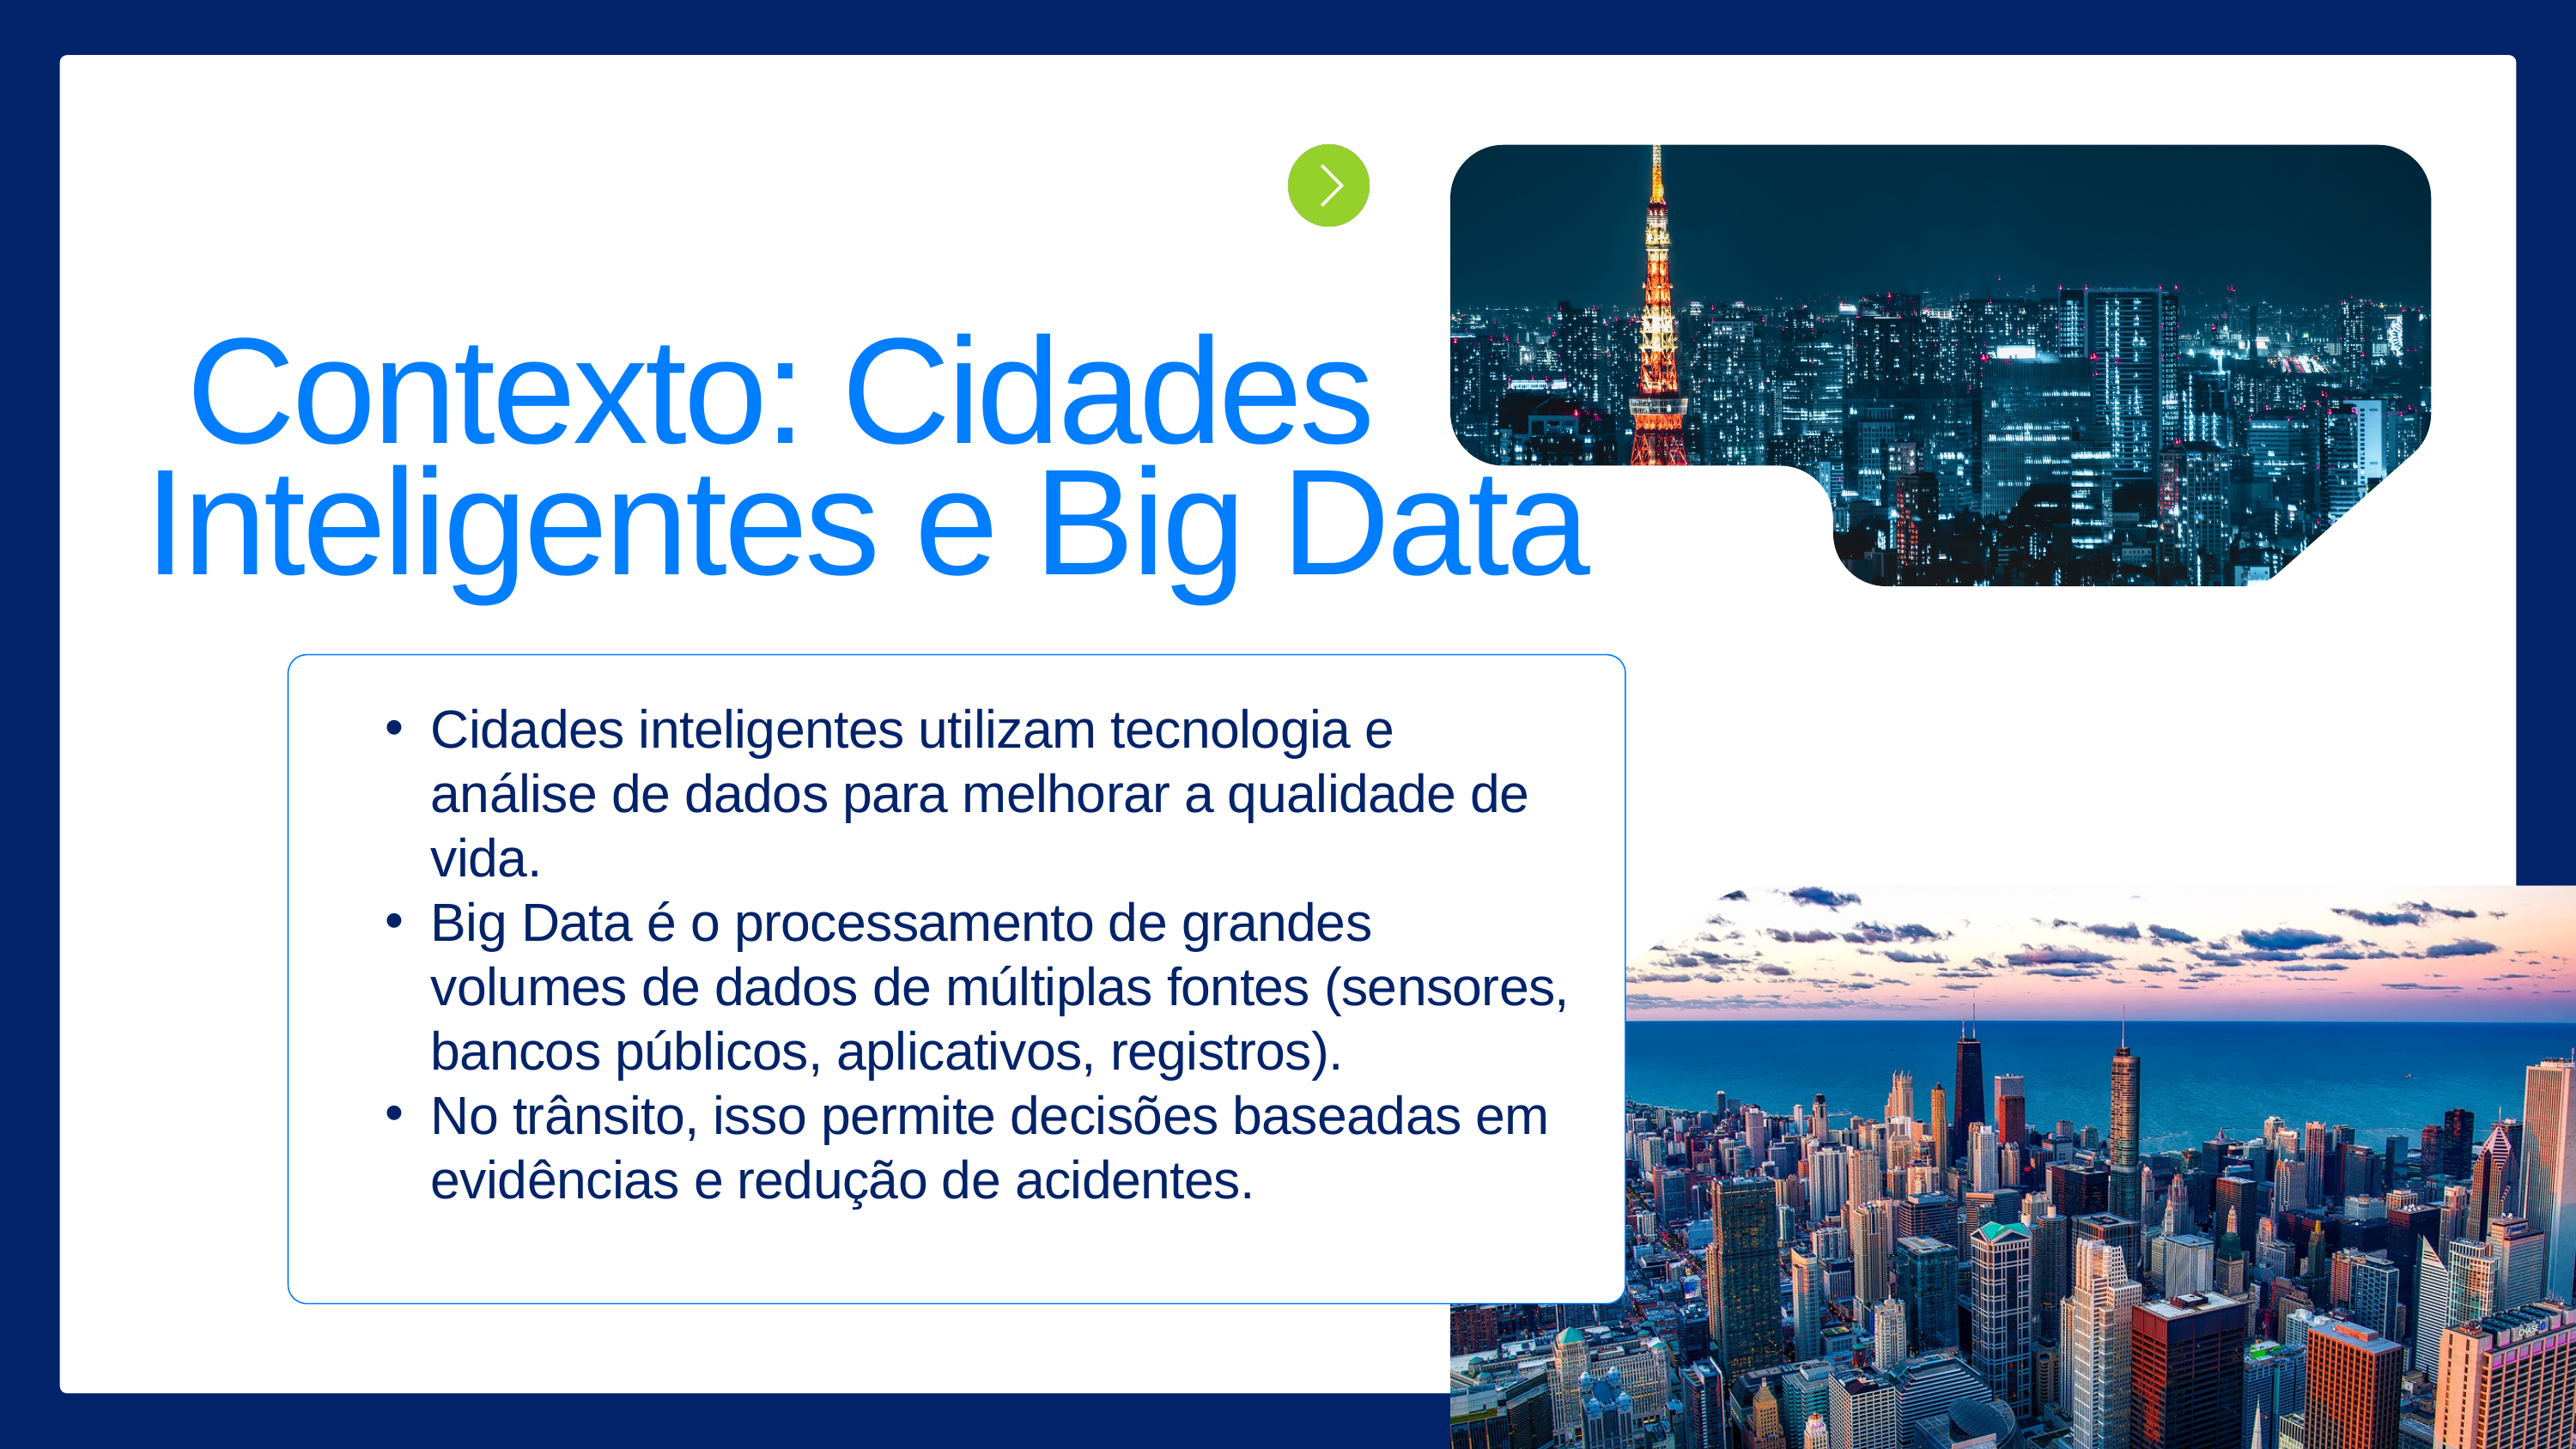

Contexto: Cidades Inteligentes e Big Data

Cidades inteligentes utilizam tecnologia e análise de dados para melhorar a qualidade de vida.
Big Data é o processamento de grandes volumes de dados de múltiplas fontes (sensores, bancos públicos, aplicativos, registros).
No trânsito, isso permite decisões baseadas em evidências e redução de acidentes.